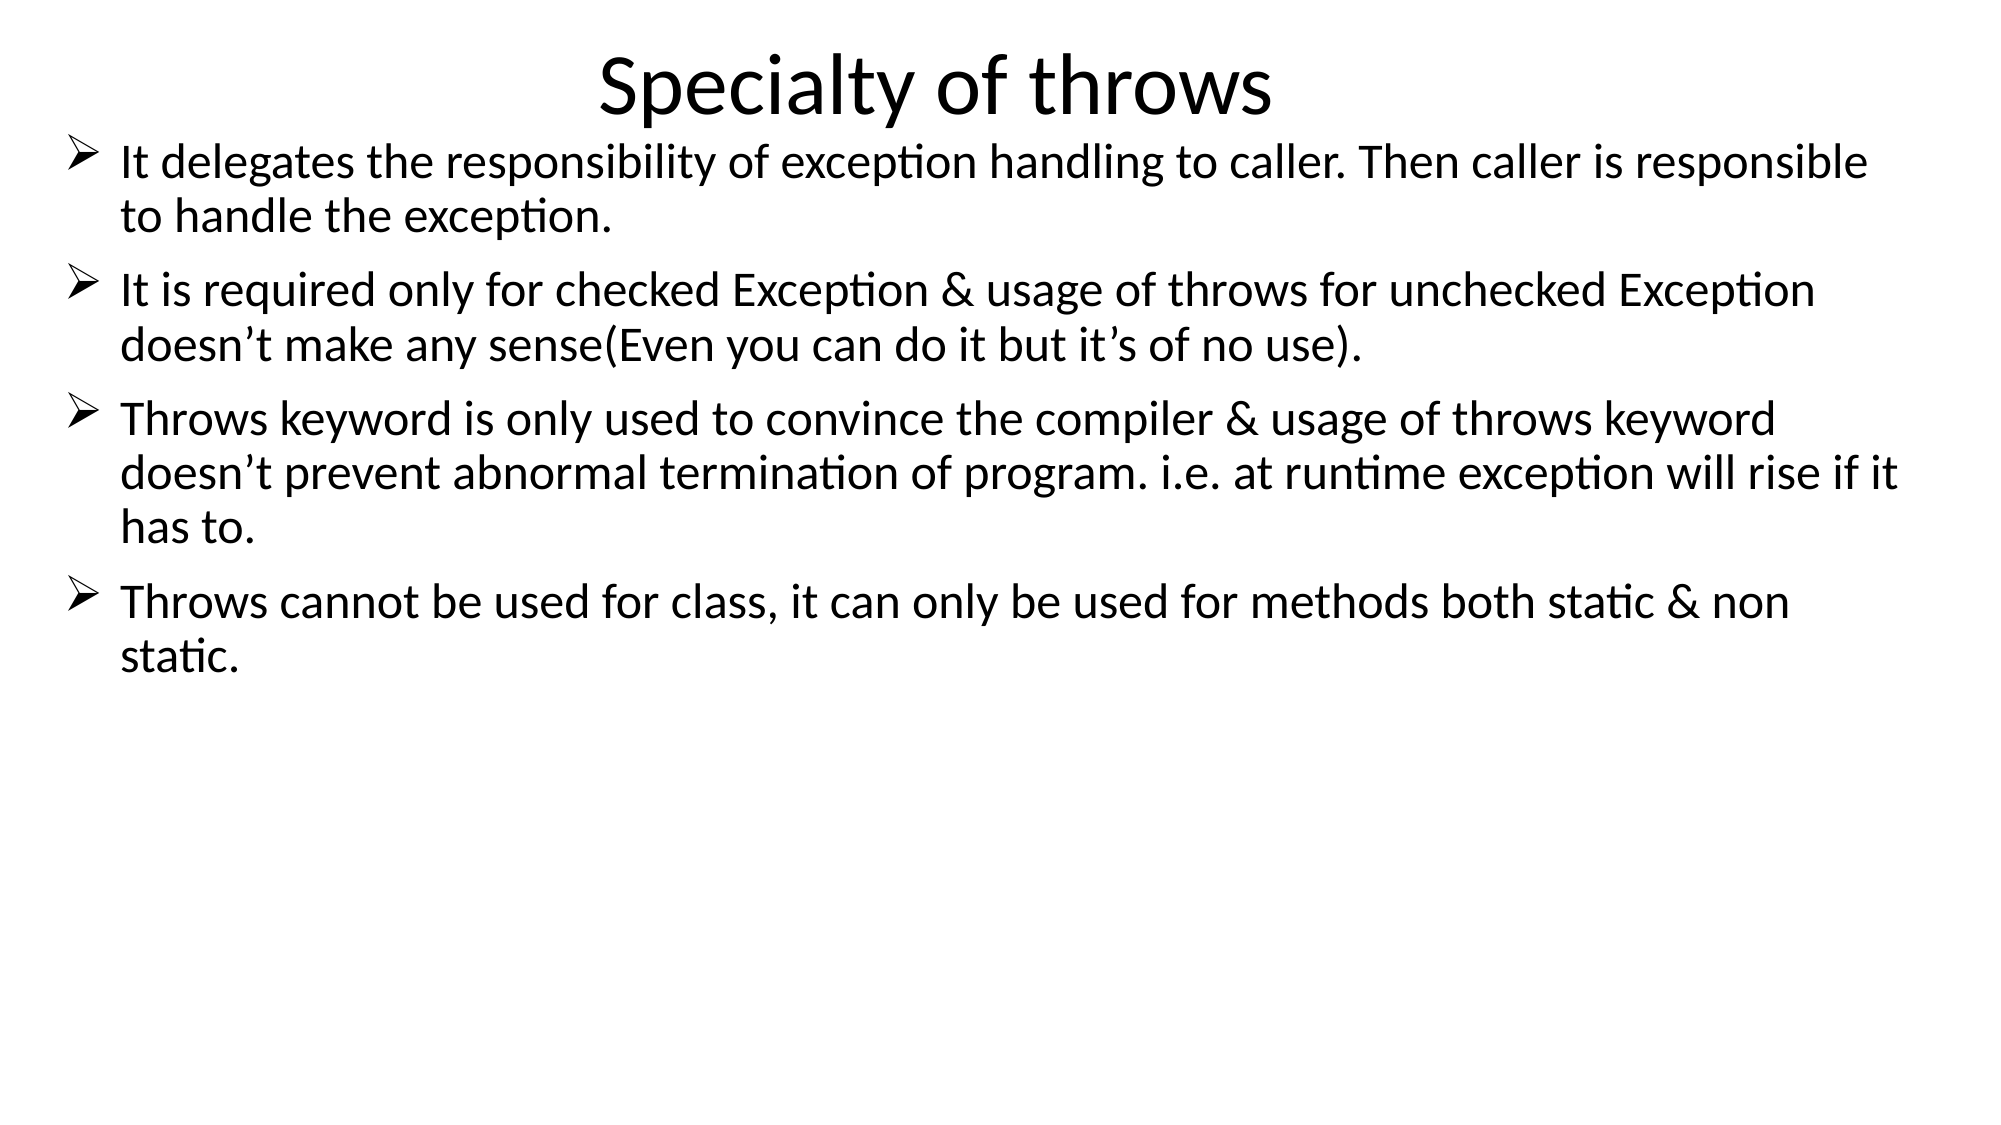

Specialty of throws
It delegates the responsibility of exception handling to caller. Then caller is responsible to handle the exception.
It is required only for checked Exception & usage of throws for unchecked Exception doesn’t make any sense(Even you can do it but it’s of no use).
Throws keyword is only used to convince the compiler & usage of throws keyword doesn’t prevent abnormal termination of program. i.e. at runtime exception will rise if it has to.
Throws cannot be used for class, it can only be used for methods both static & non static.